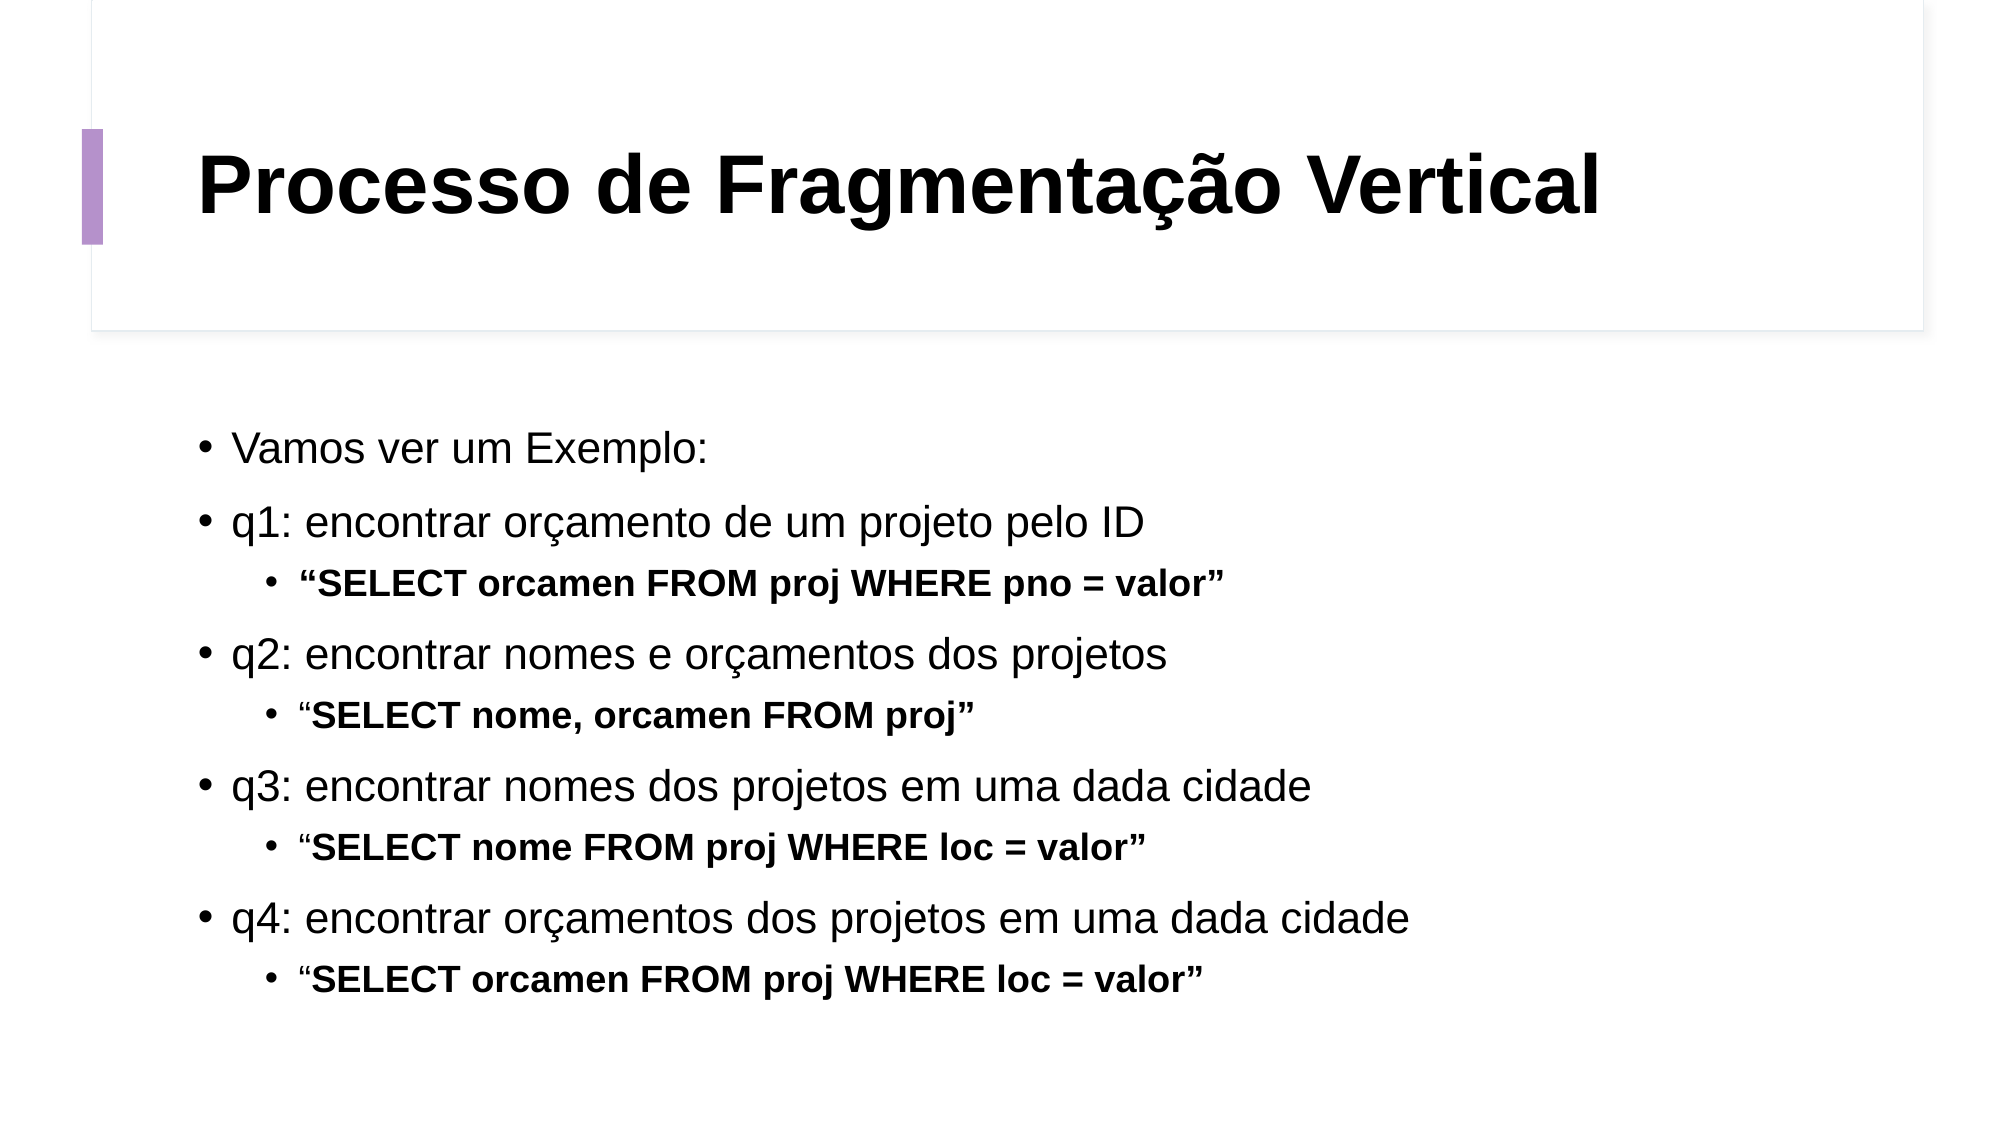

# Processo de Fragmentação Vertical
Vamos ver um Exemplo:
q1: encontrar orçamento de um projeto pelo ID
“SELECT orcamen FROM proj WHERE pno = valor”
q2: encontrar nomes e orçamentos dos projetos
“SELECT nome, orcamen FROM proj”
q3: encontrar nomes dos projetos em uma dada cidade
“SELECT nome FROM proj WHERE loc = valor”
q4: encontrar orçamentos dos projetos em uma dada cidade
“SELECT orcamen FROM proj WHERE loc = valor”